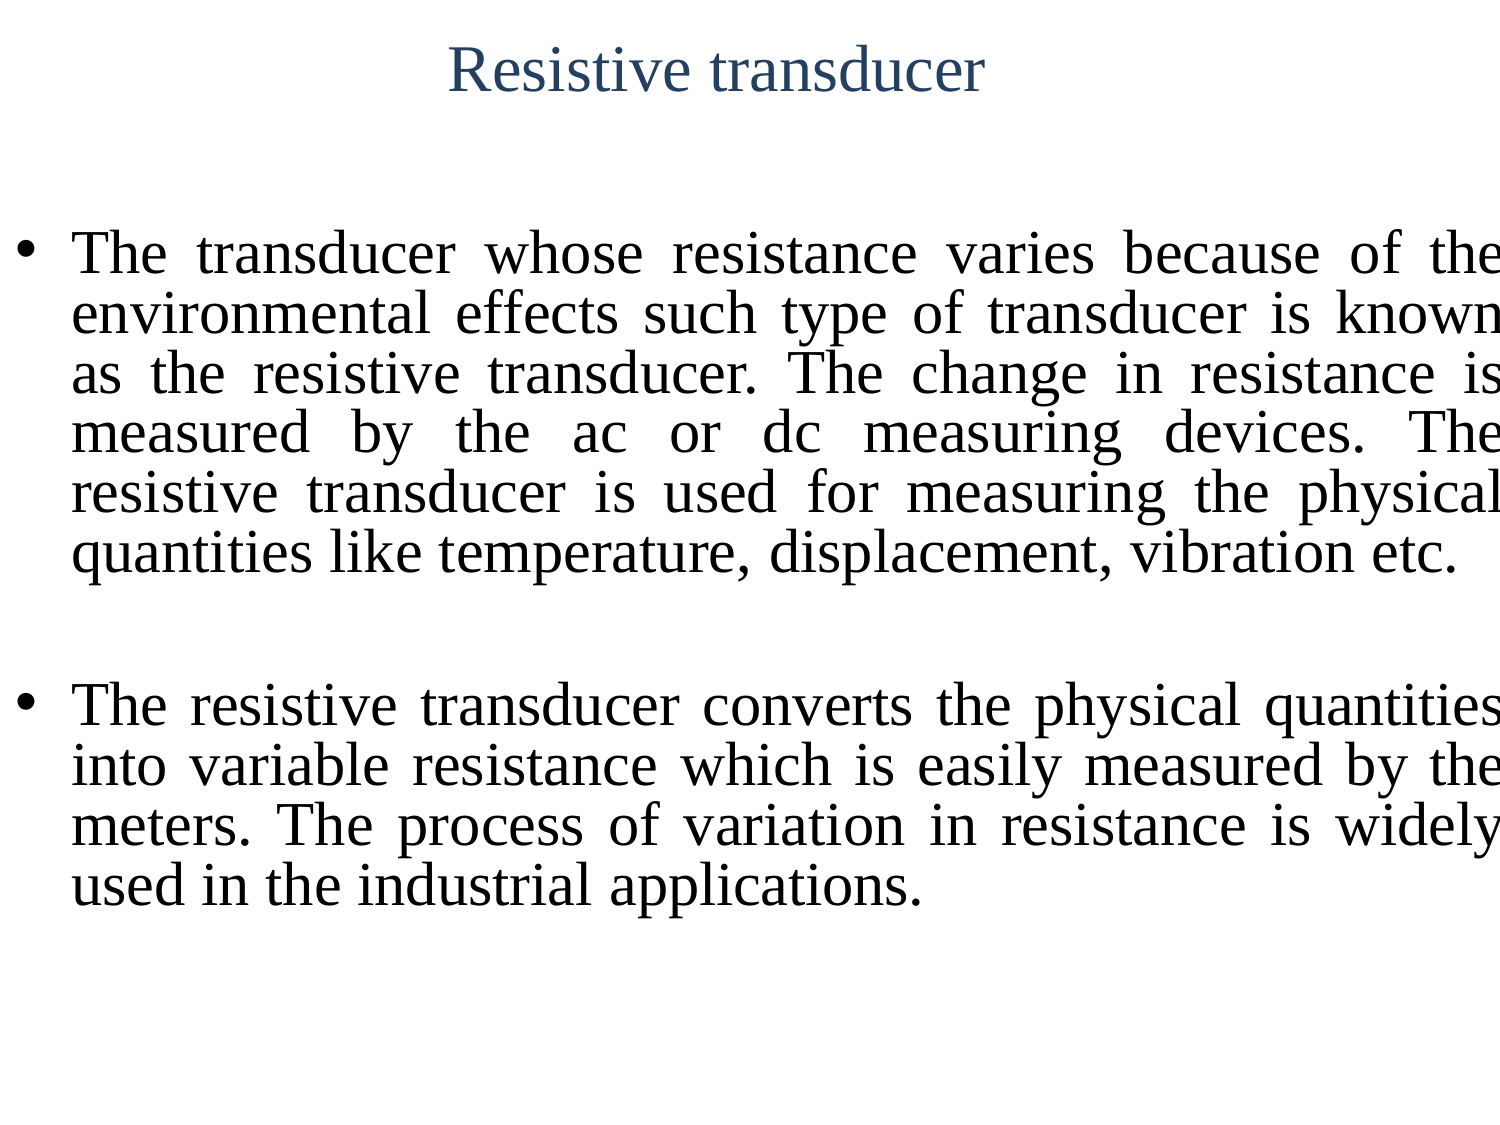

# Resistive transducer
The transducer whose resistance varies because of the environmental effects such type of transducer is known as the resistive transducer. The change in resistance is measured  by  the  ac  or  dc  measuring  devices.  The resistive transducer is used for measuring the physical quantities like temperature, displacement, vibration etc.

The resistive transducer converts the physical quantities into variable resistance which is easily measured by the meters. The process of variation in resistance is widely used in the industrial applications.